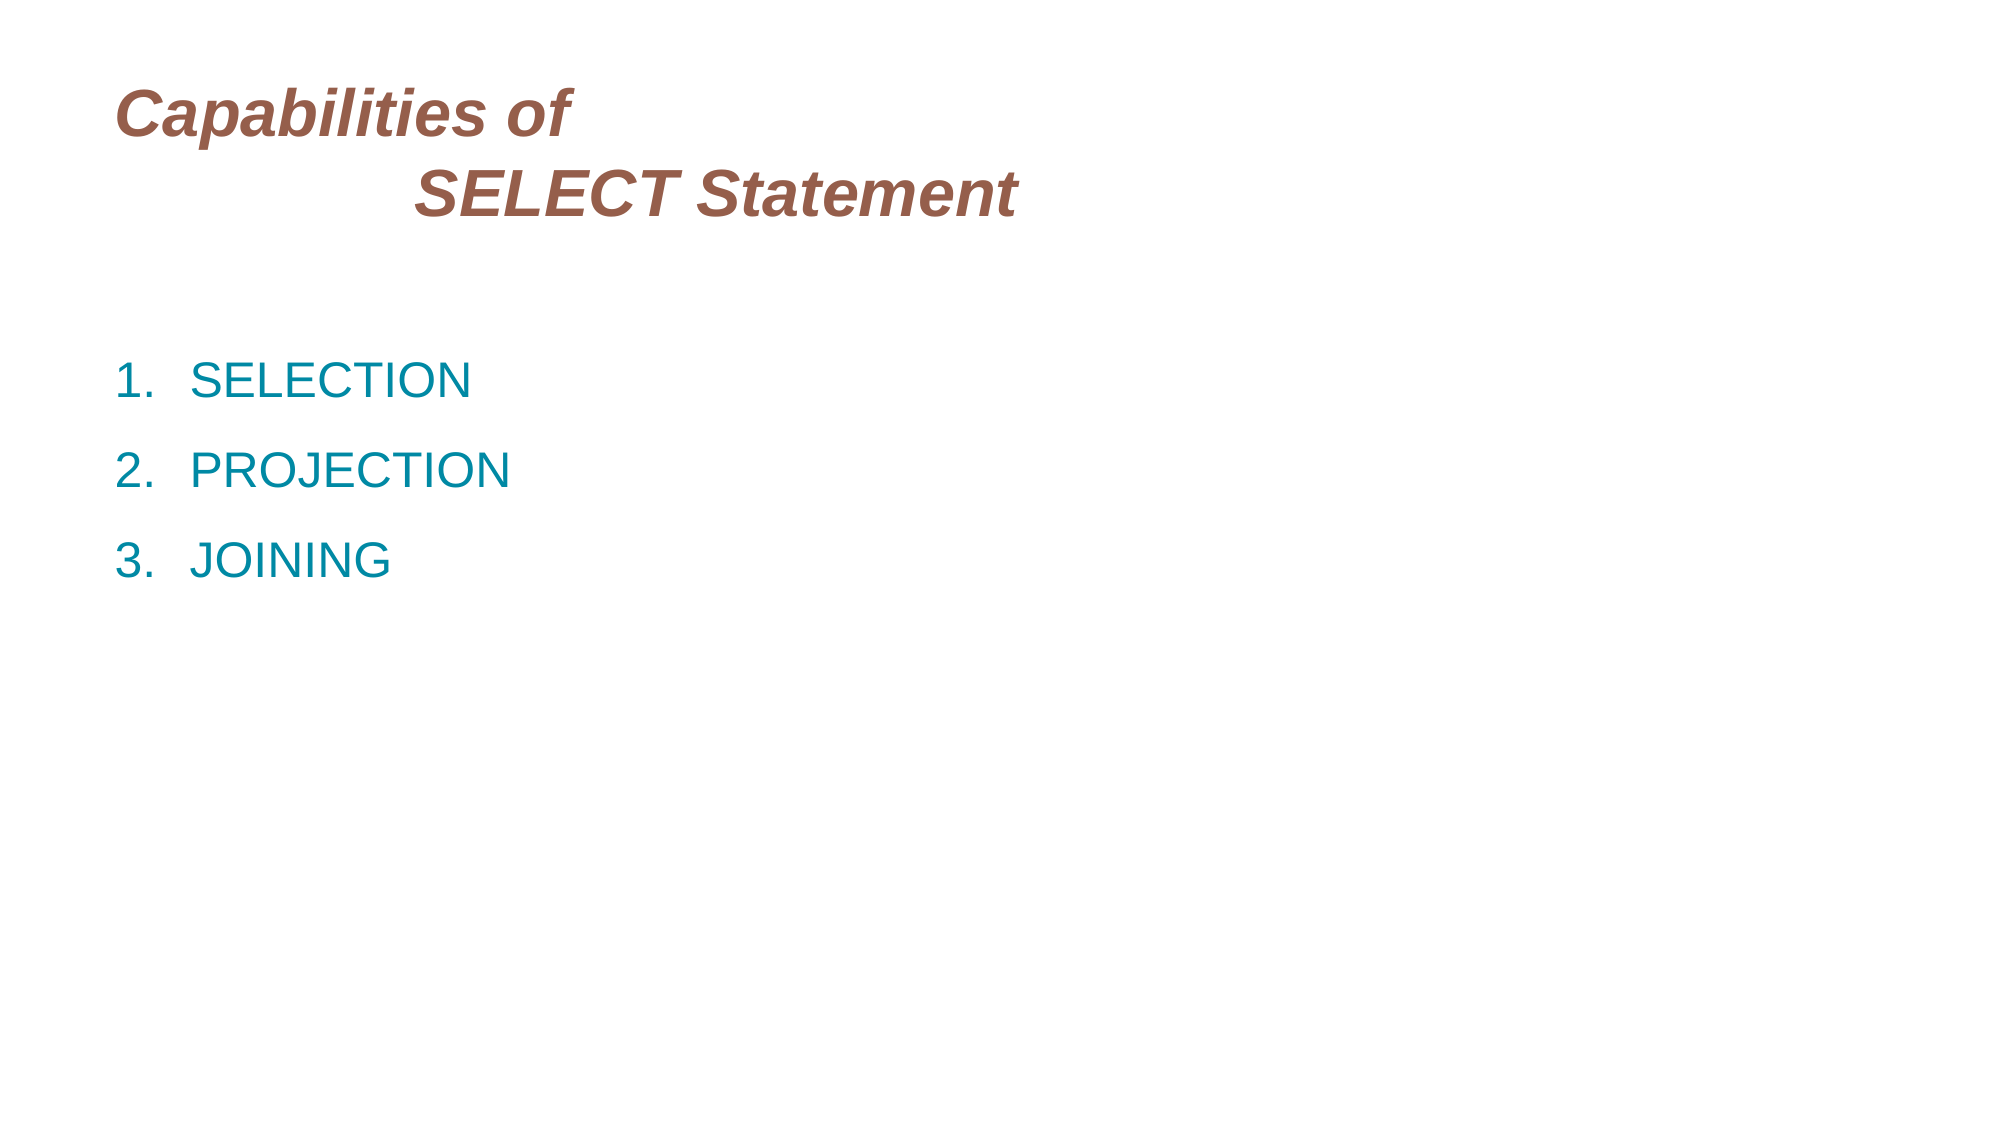

# Capabilities of SELECT Statement
SELECTION
PROJECTION
JOINING